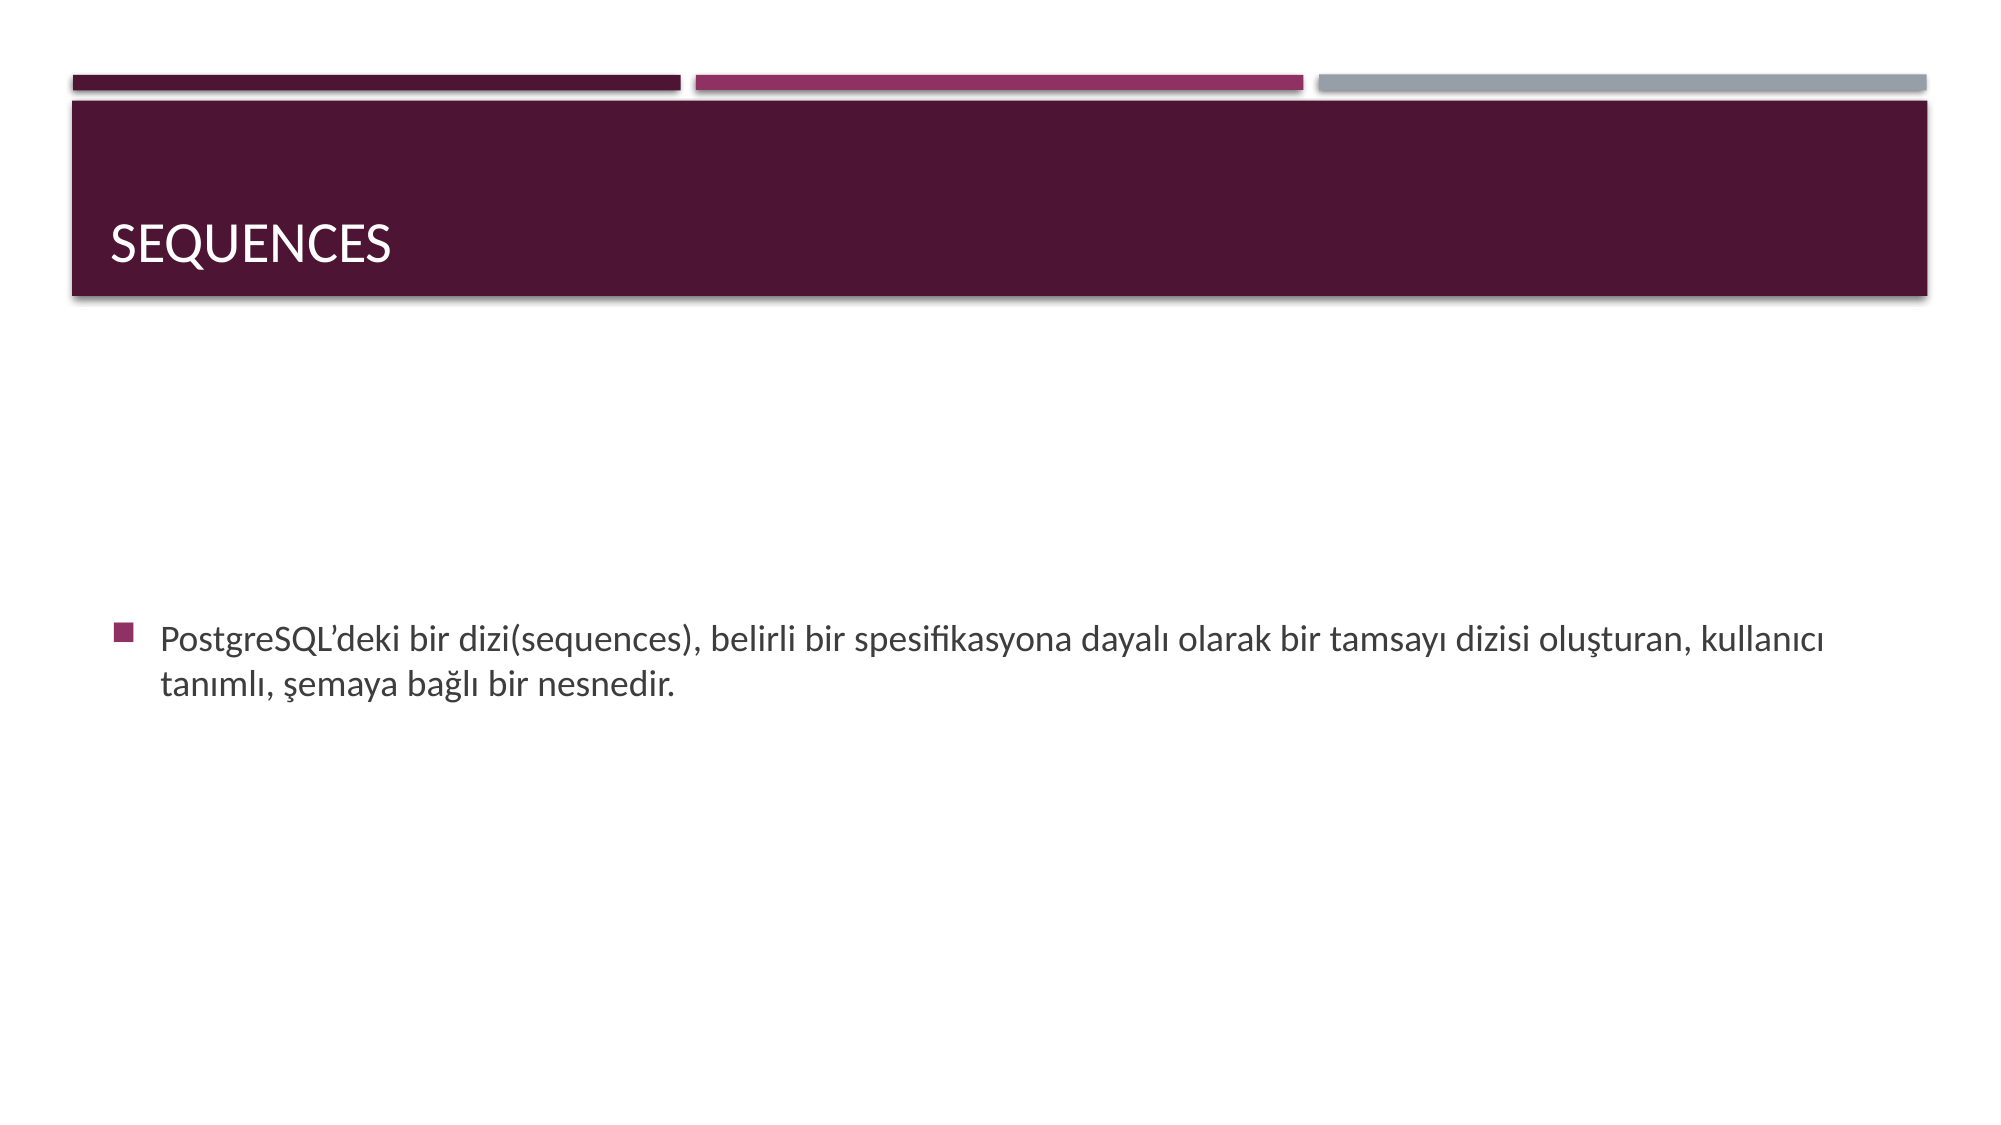

# sequences
PostgreSQL’deki bir dizi(sequences), belirli bir spesifikasyona dayalı olarak bir tamsayı dizisi oluşturan, kullanıcı tanımlı, şemaya bağlı bir nesnedir.